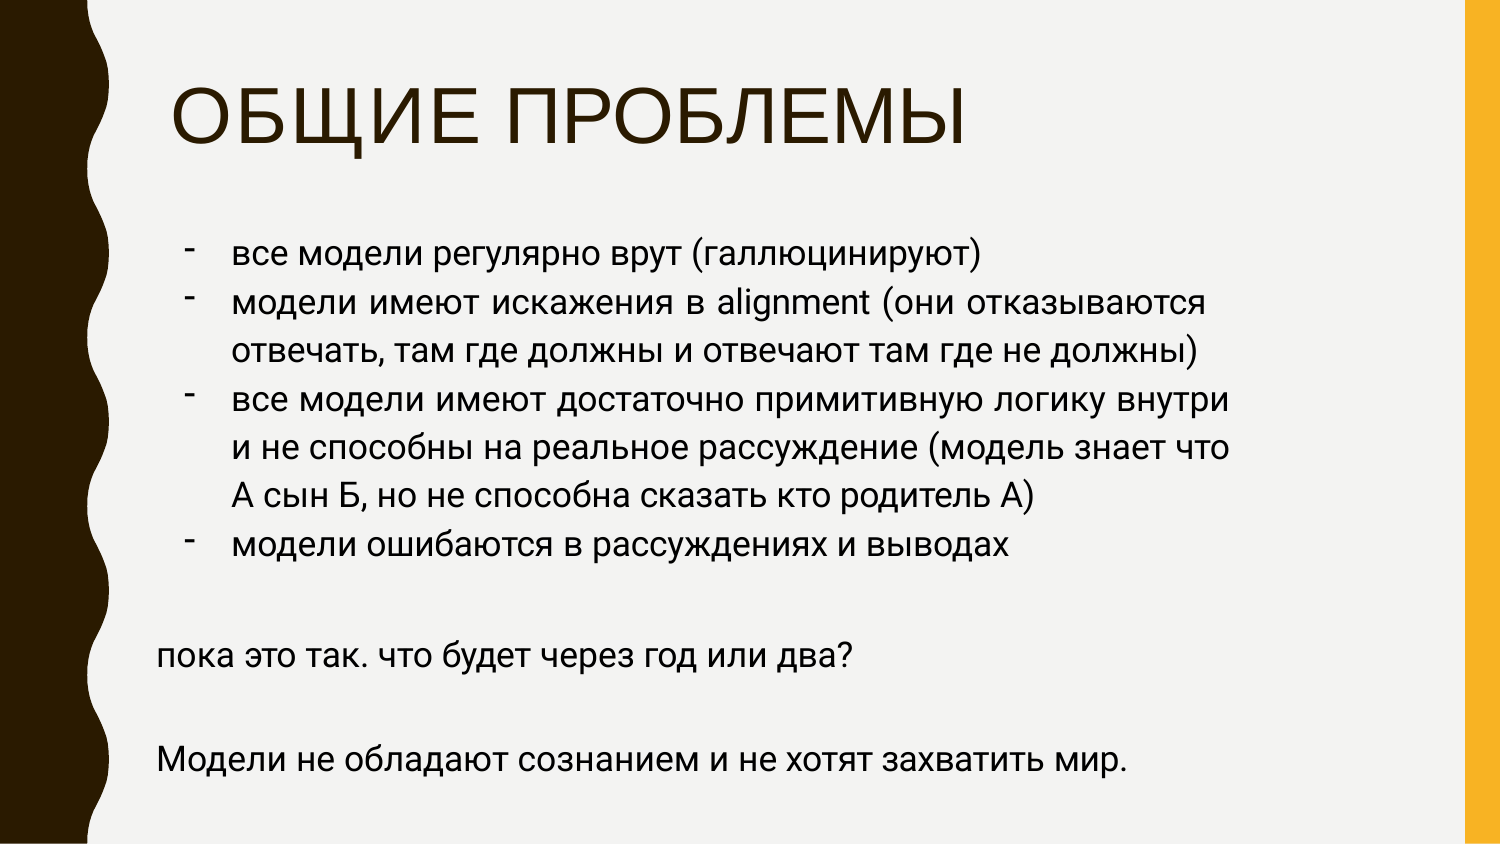

# Общие проблемы
все модели регулярно врут (галлюцинируют)
модели имеют искажения в alignment (они отказываются отвечать, там где должны и отвечают там где не должны)
все модели имеют достаточно примитивную логику внутри и не способны на реальное рассуждение (модель знает что А сын Б, но не способна сказать кто родитель А)
модели ошибаются в рассуждениях и выводах

пока это так. что будет через год или два?

Модели не обладают сознанием и не хотят захватить мир.